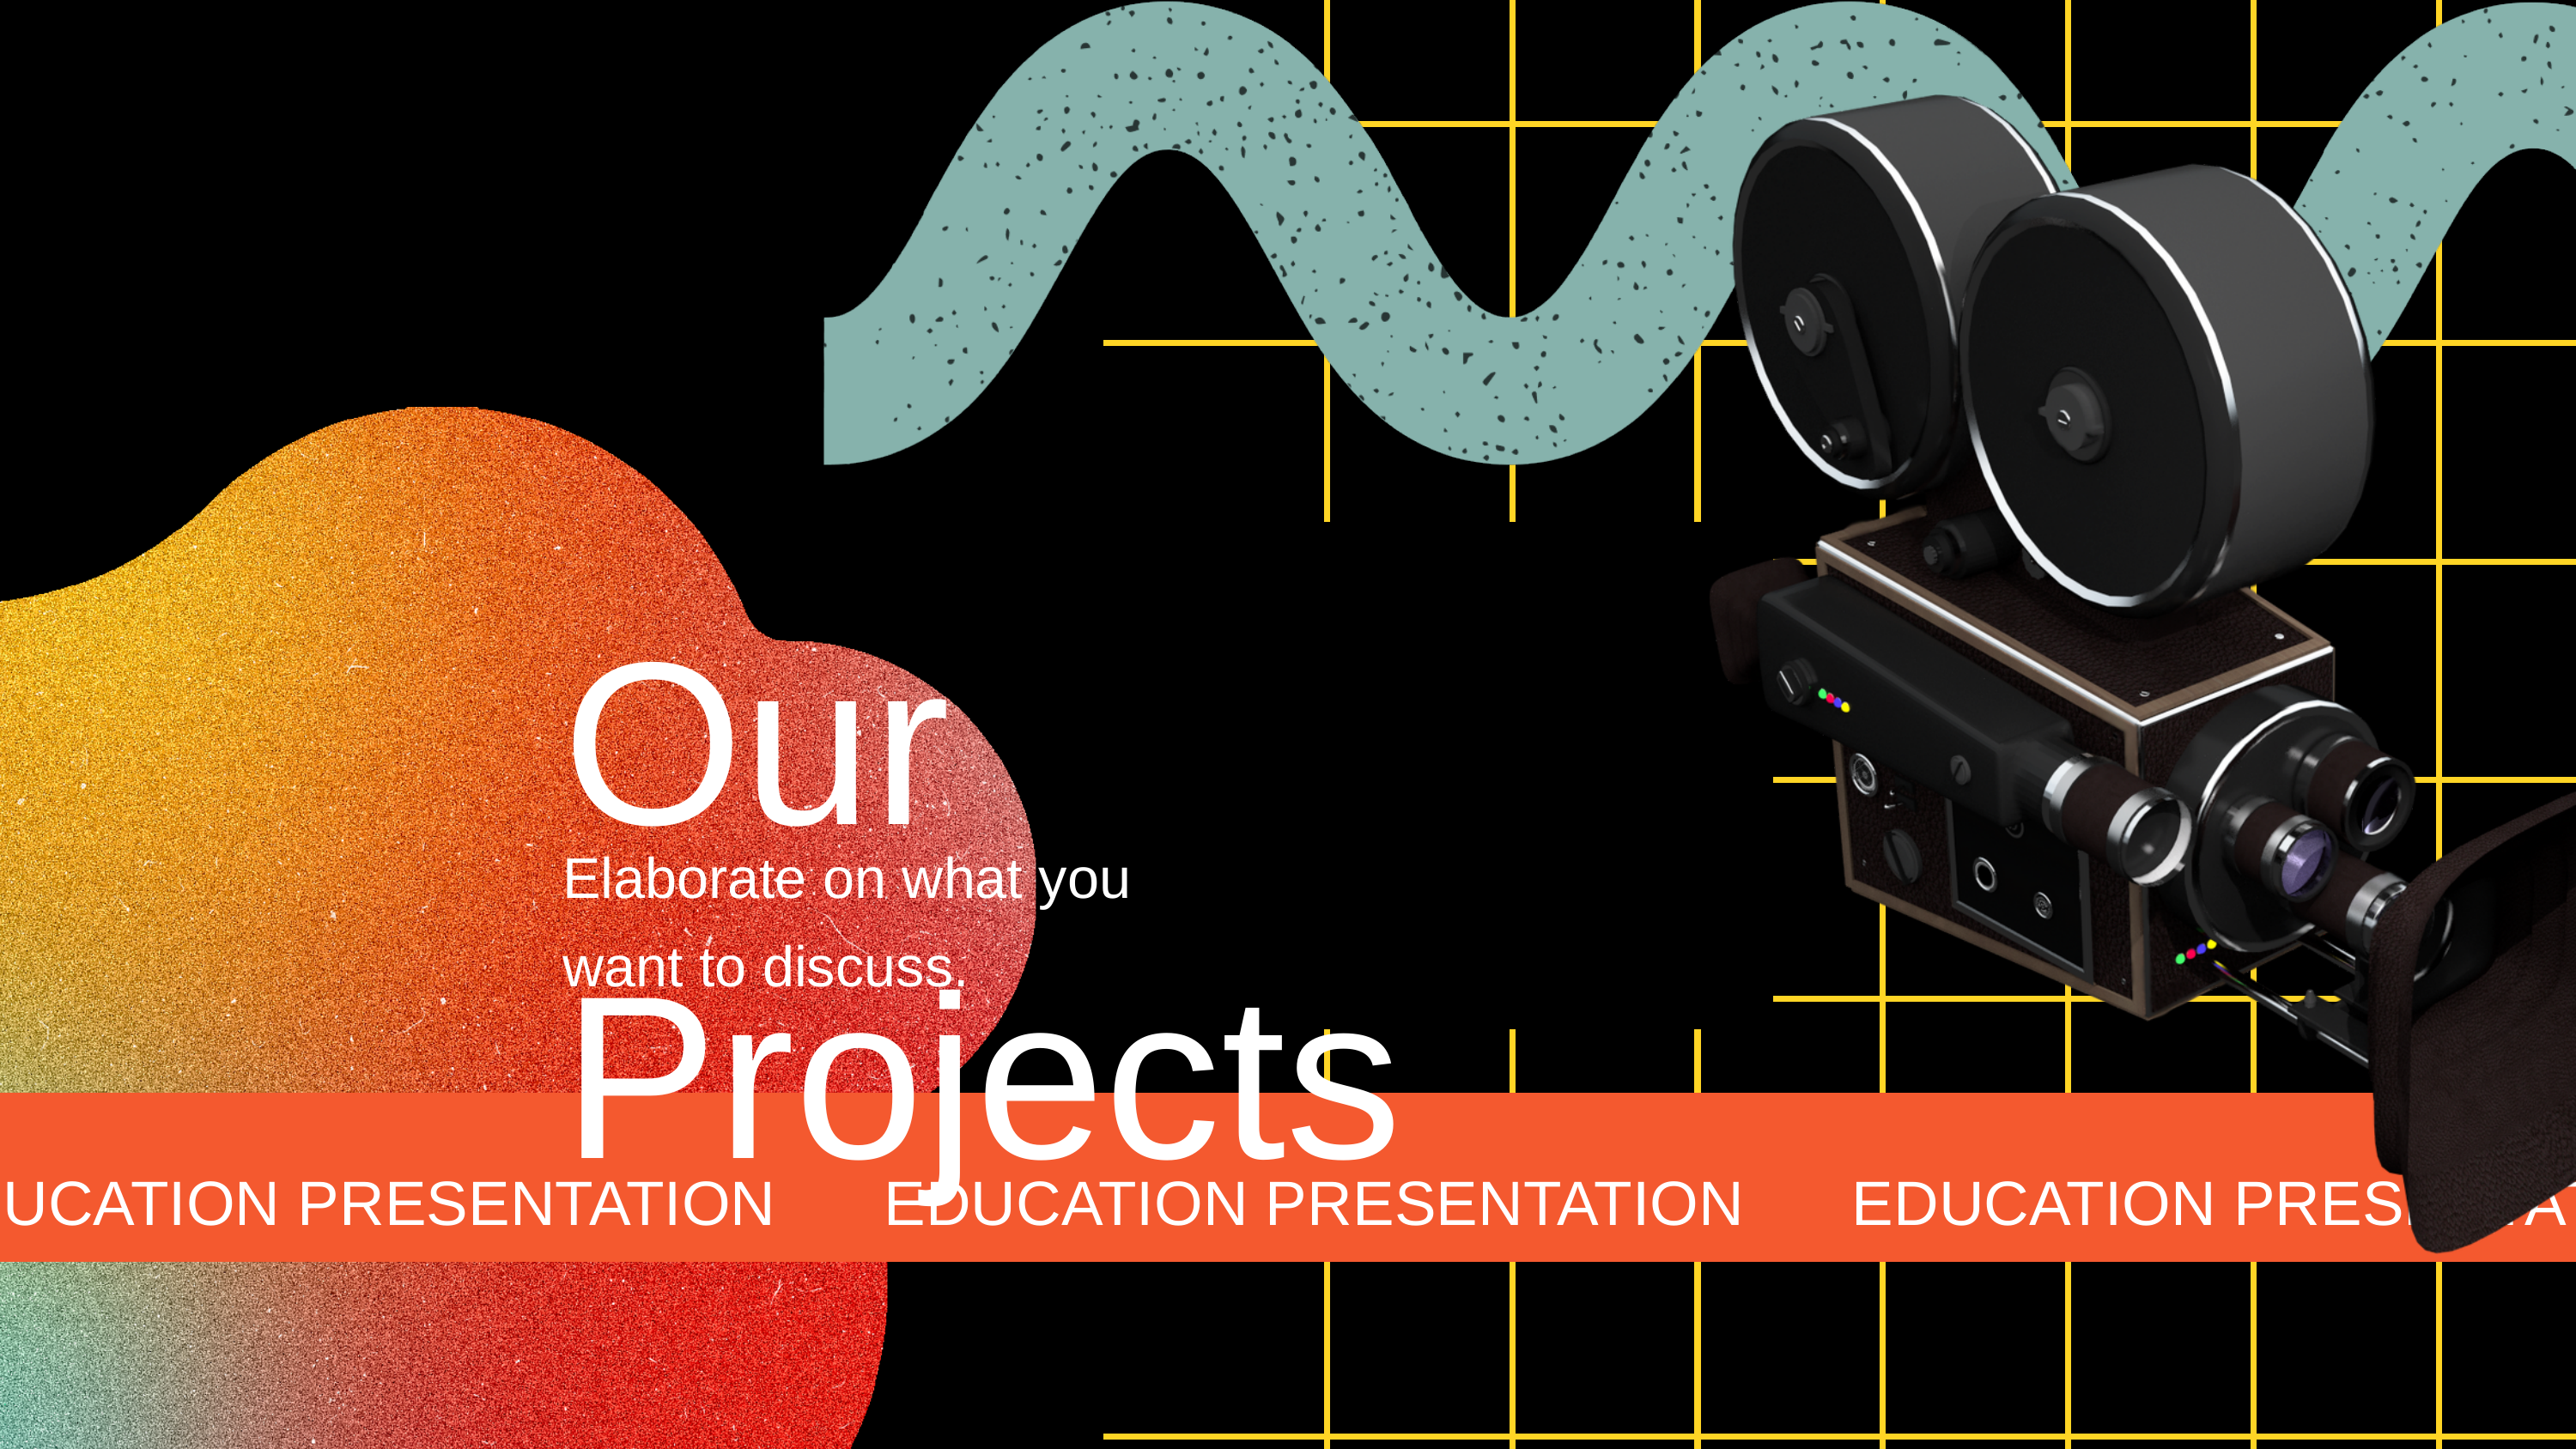

Our Projects
Elaborate on what you
want to discuss.

EDUCATION PRESENTATION
EDUCATION PRESENTATION
EDUCATION PRESENTATION